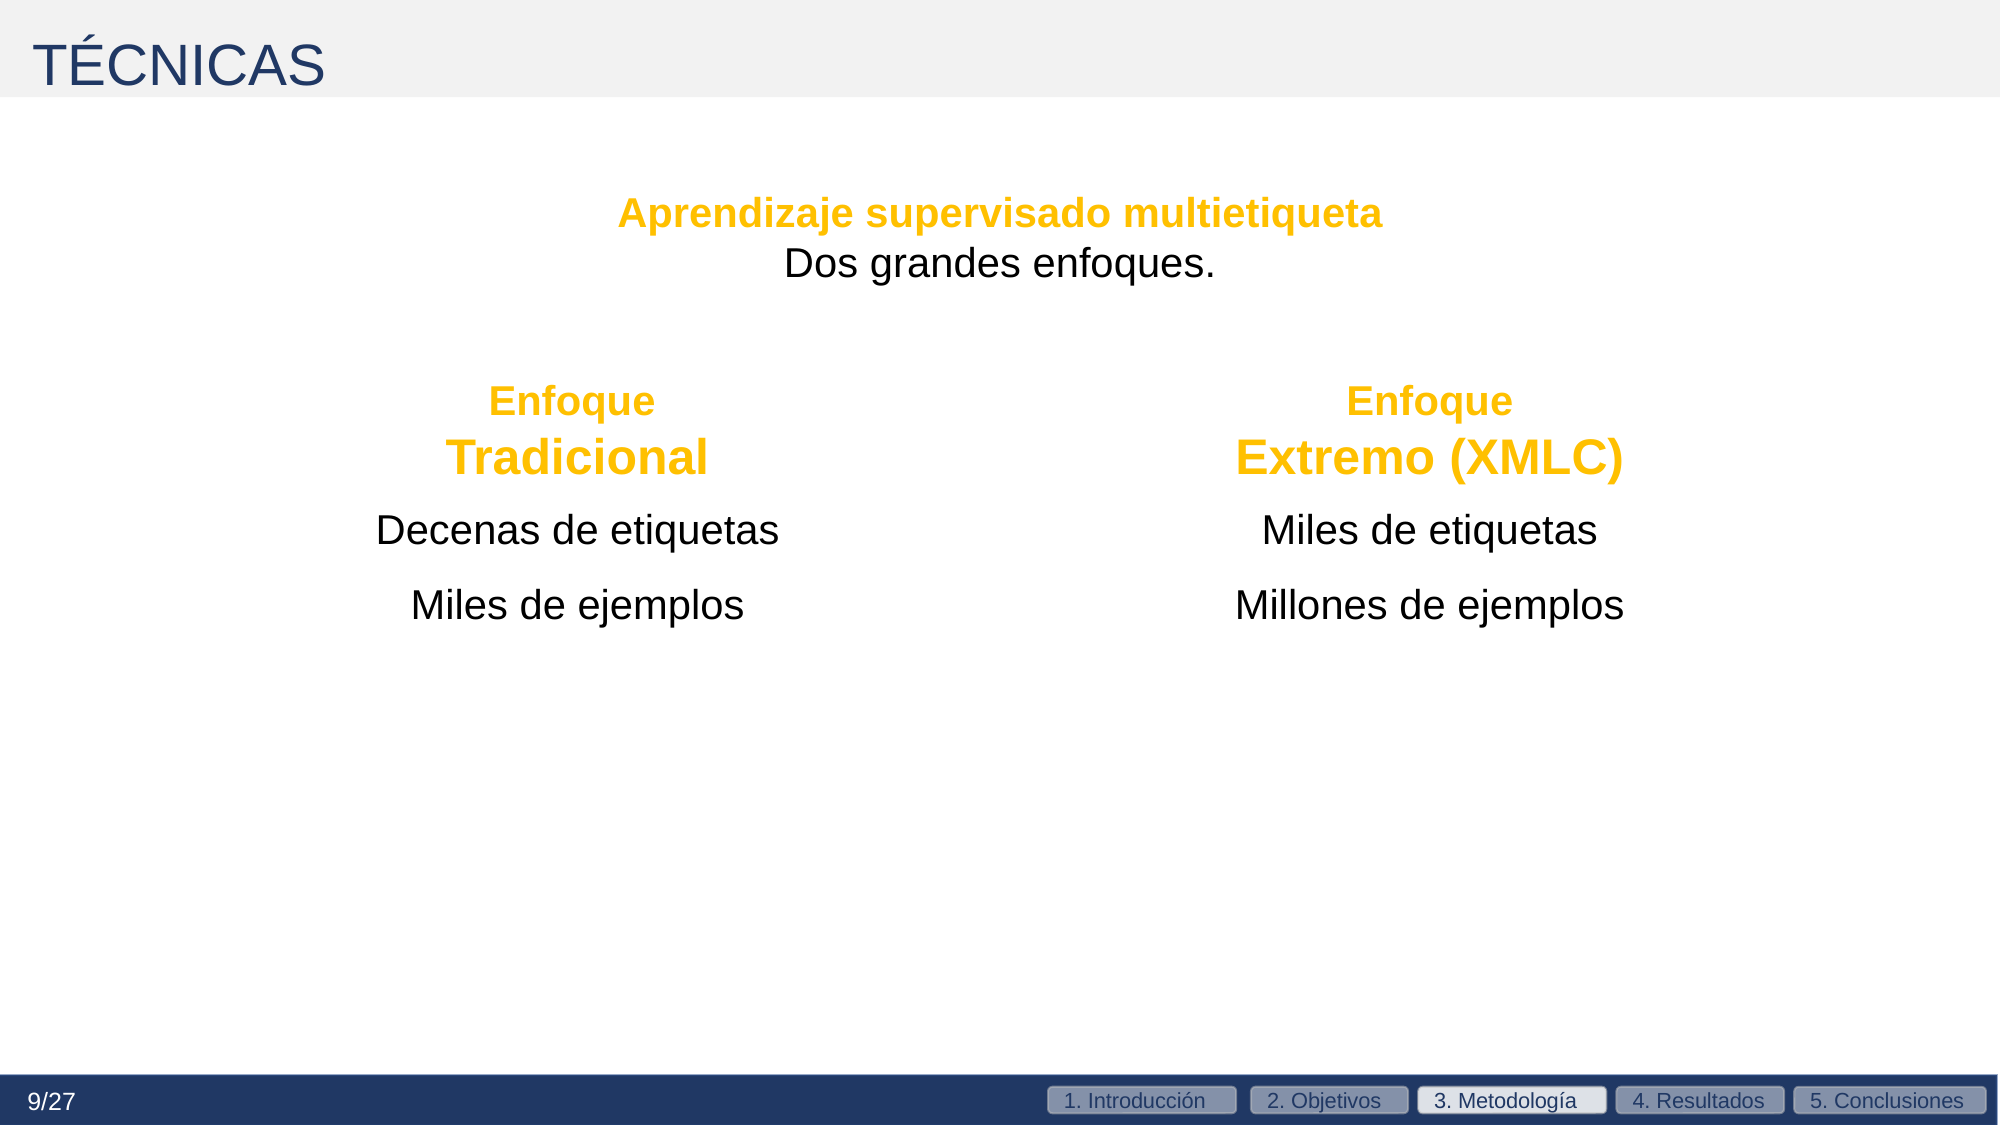

TÉCNICAS
Aprendizaje supervisado multietiqueta
Dos grandes enfoques.

Enfoque
Tradicional
Enfoque
Extremo (XMLC)
Decenas de etiquetas
Miles de ejemplos
Miles de etiquetas
Millones de ejemplos

9/27
1. Introducción
2. Objetivos
3. Metodología
4. Resultados
5. Conclusiones